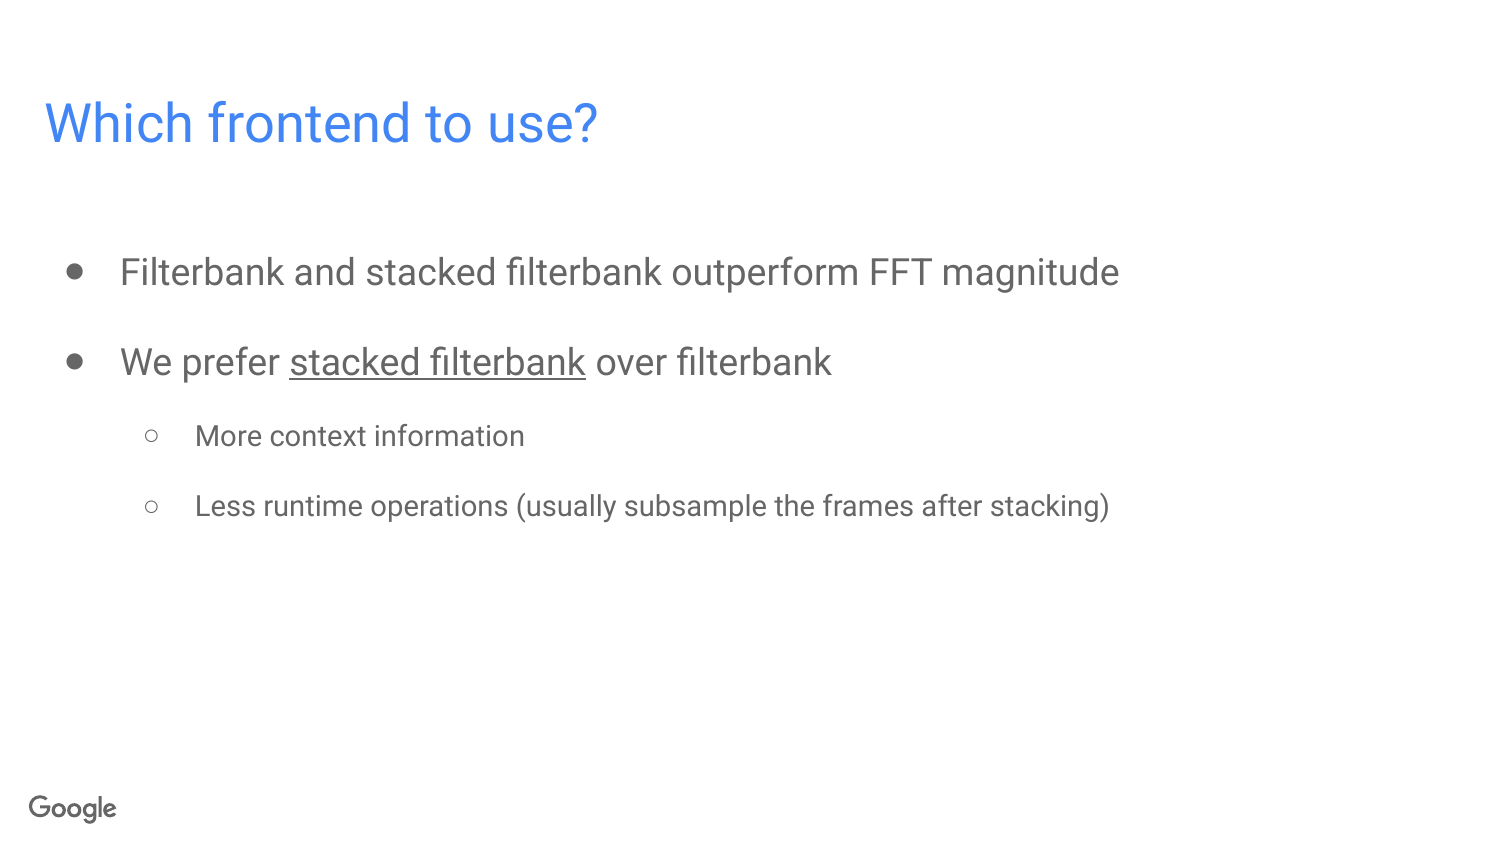

# Which frontend to use?
Filterbank and stacked filterbank outperform FFT magnitude
We prefer stacked filterbank over filterbank
More context information
Less runtime operations (usually subsample the frames after stacking)